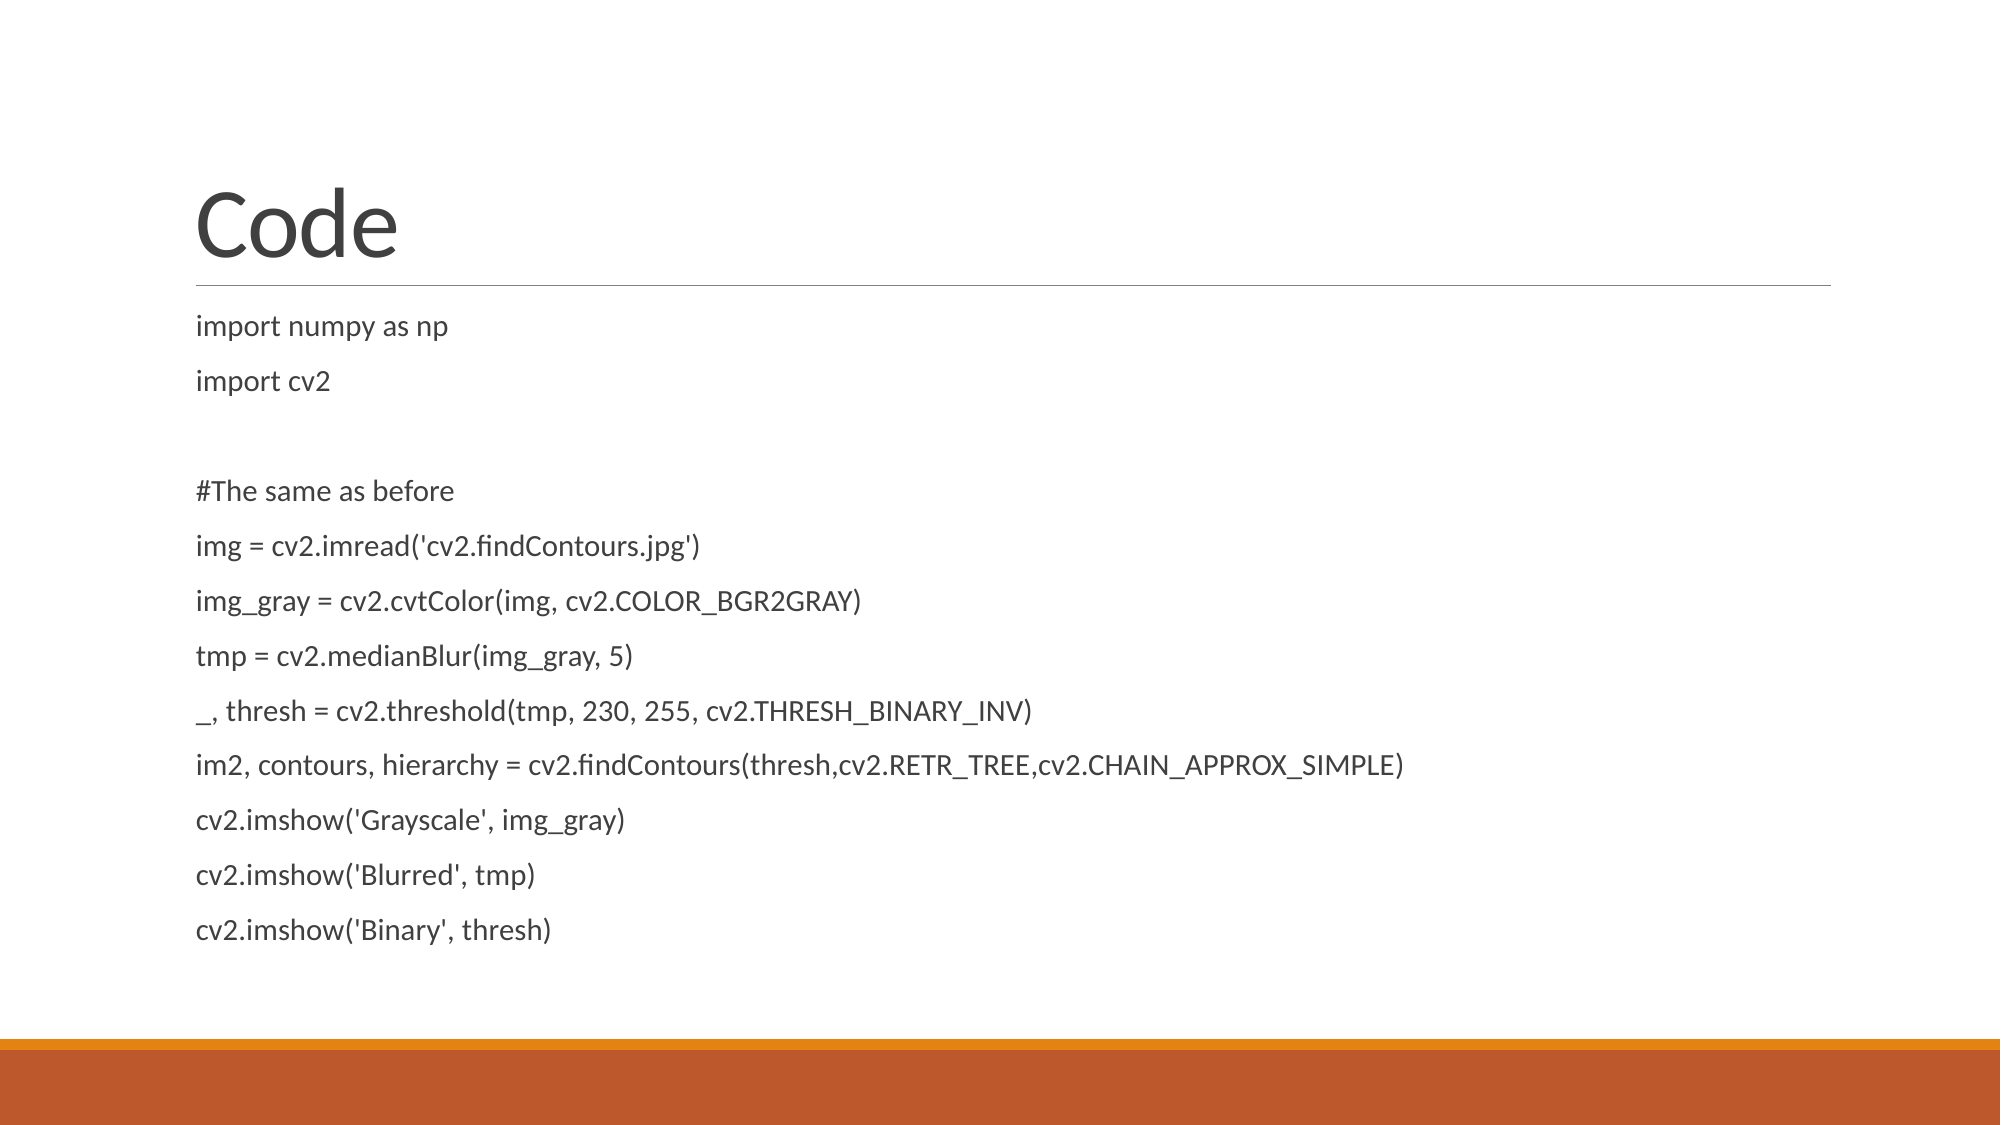

# Code
import numpy as np
import cv2

#The same as before
img = cv2.imread('cv2.findContours.jpg')
img_gray = cv2.cvtColor(img, cv2.COLOR_BGR2GRAY)
tmp = cv2.medianBlur(img_gray, 5)
_, thresh = cv2.threshold(tmp, 230, 255, cv2.THRESH_BINARY_INV)
im2, contours, hierarchy = cv2.findContours(thresh,cv2.RETR_TREE,cv2.CHAIN_APPROX_SIMPLE)
cv2.imshow('Grayscale', img_gray)
cv2.imshow('Blurred', tmp)
cv2.imshow('Binary', thresh)